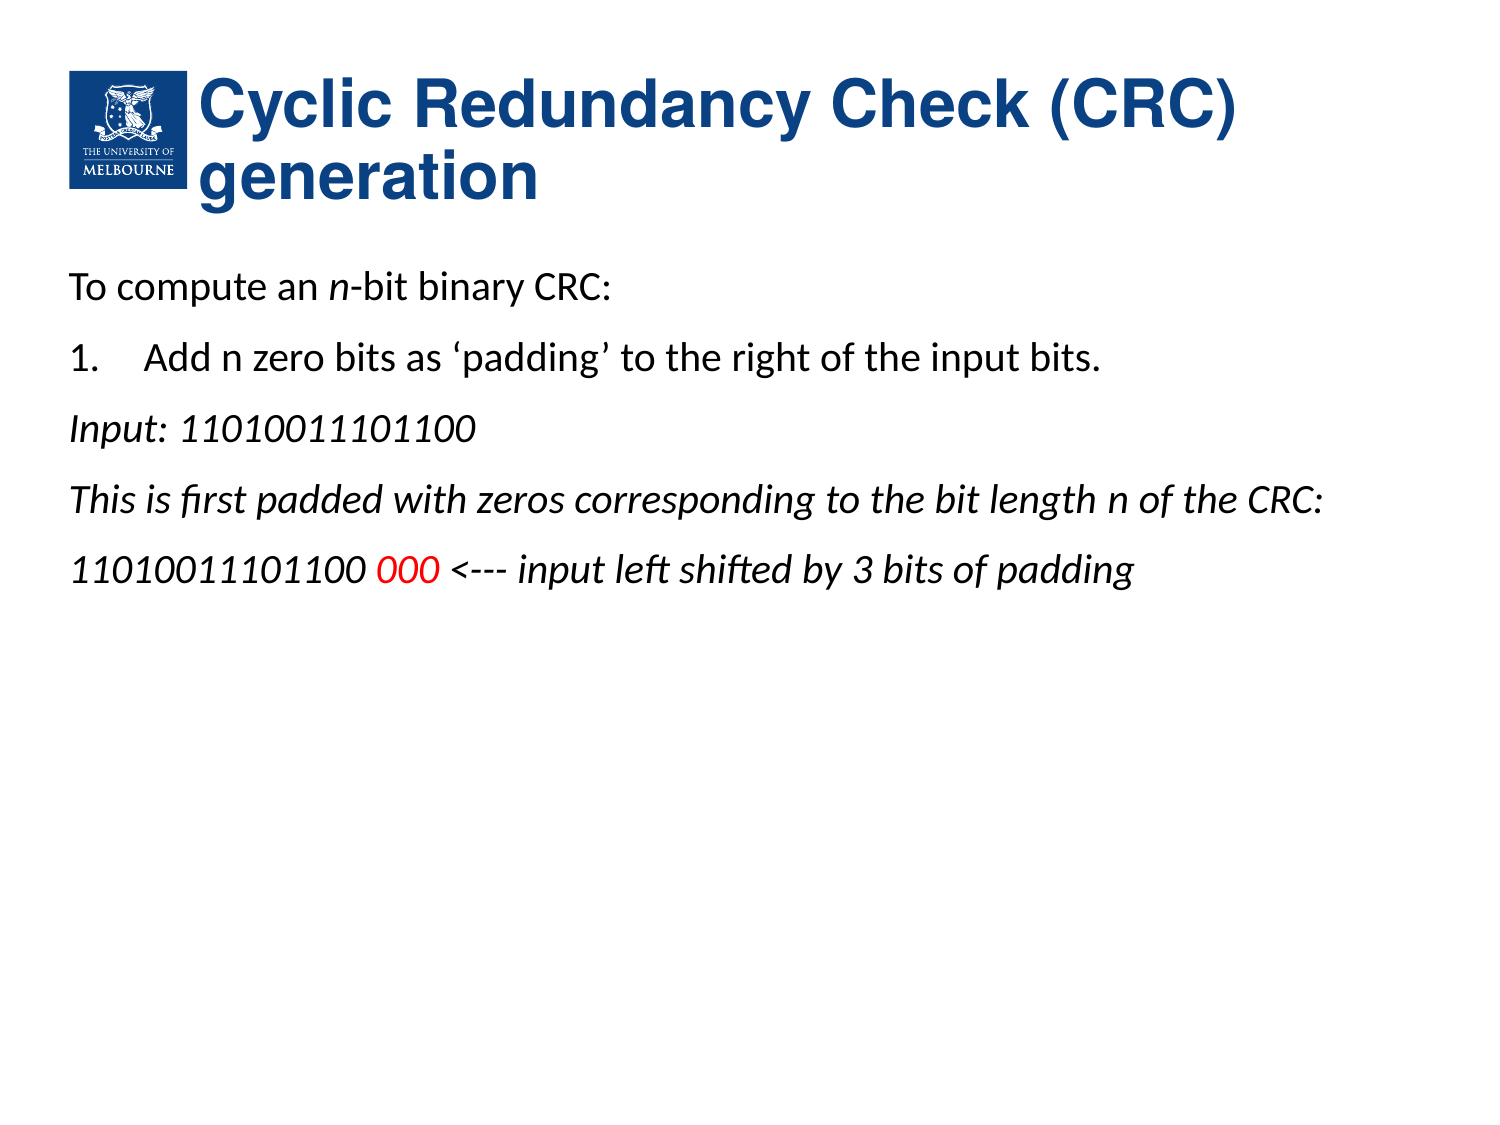

# Cyclic Redundancy Check (CRC) generation
To compute an n-bit binary CRC:
Add n zero bits as ‘padding’ to the right of the input bits.
Input: 11010011101100
This is first padded with zeros corresponding to the bit length n of the CRC:
11010011101100 000 <--- input left shifted by 3 bits of padding